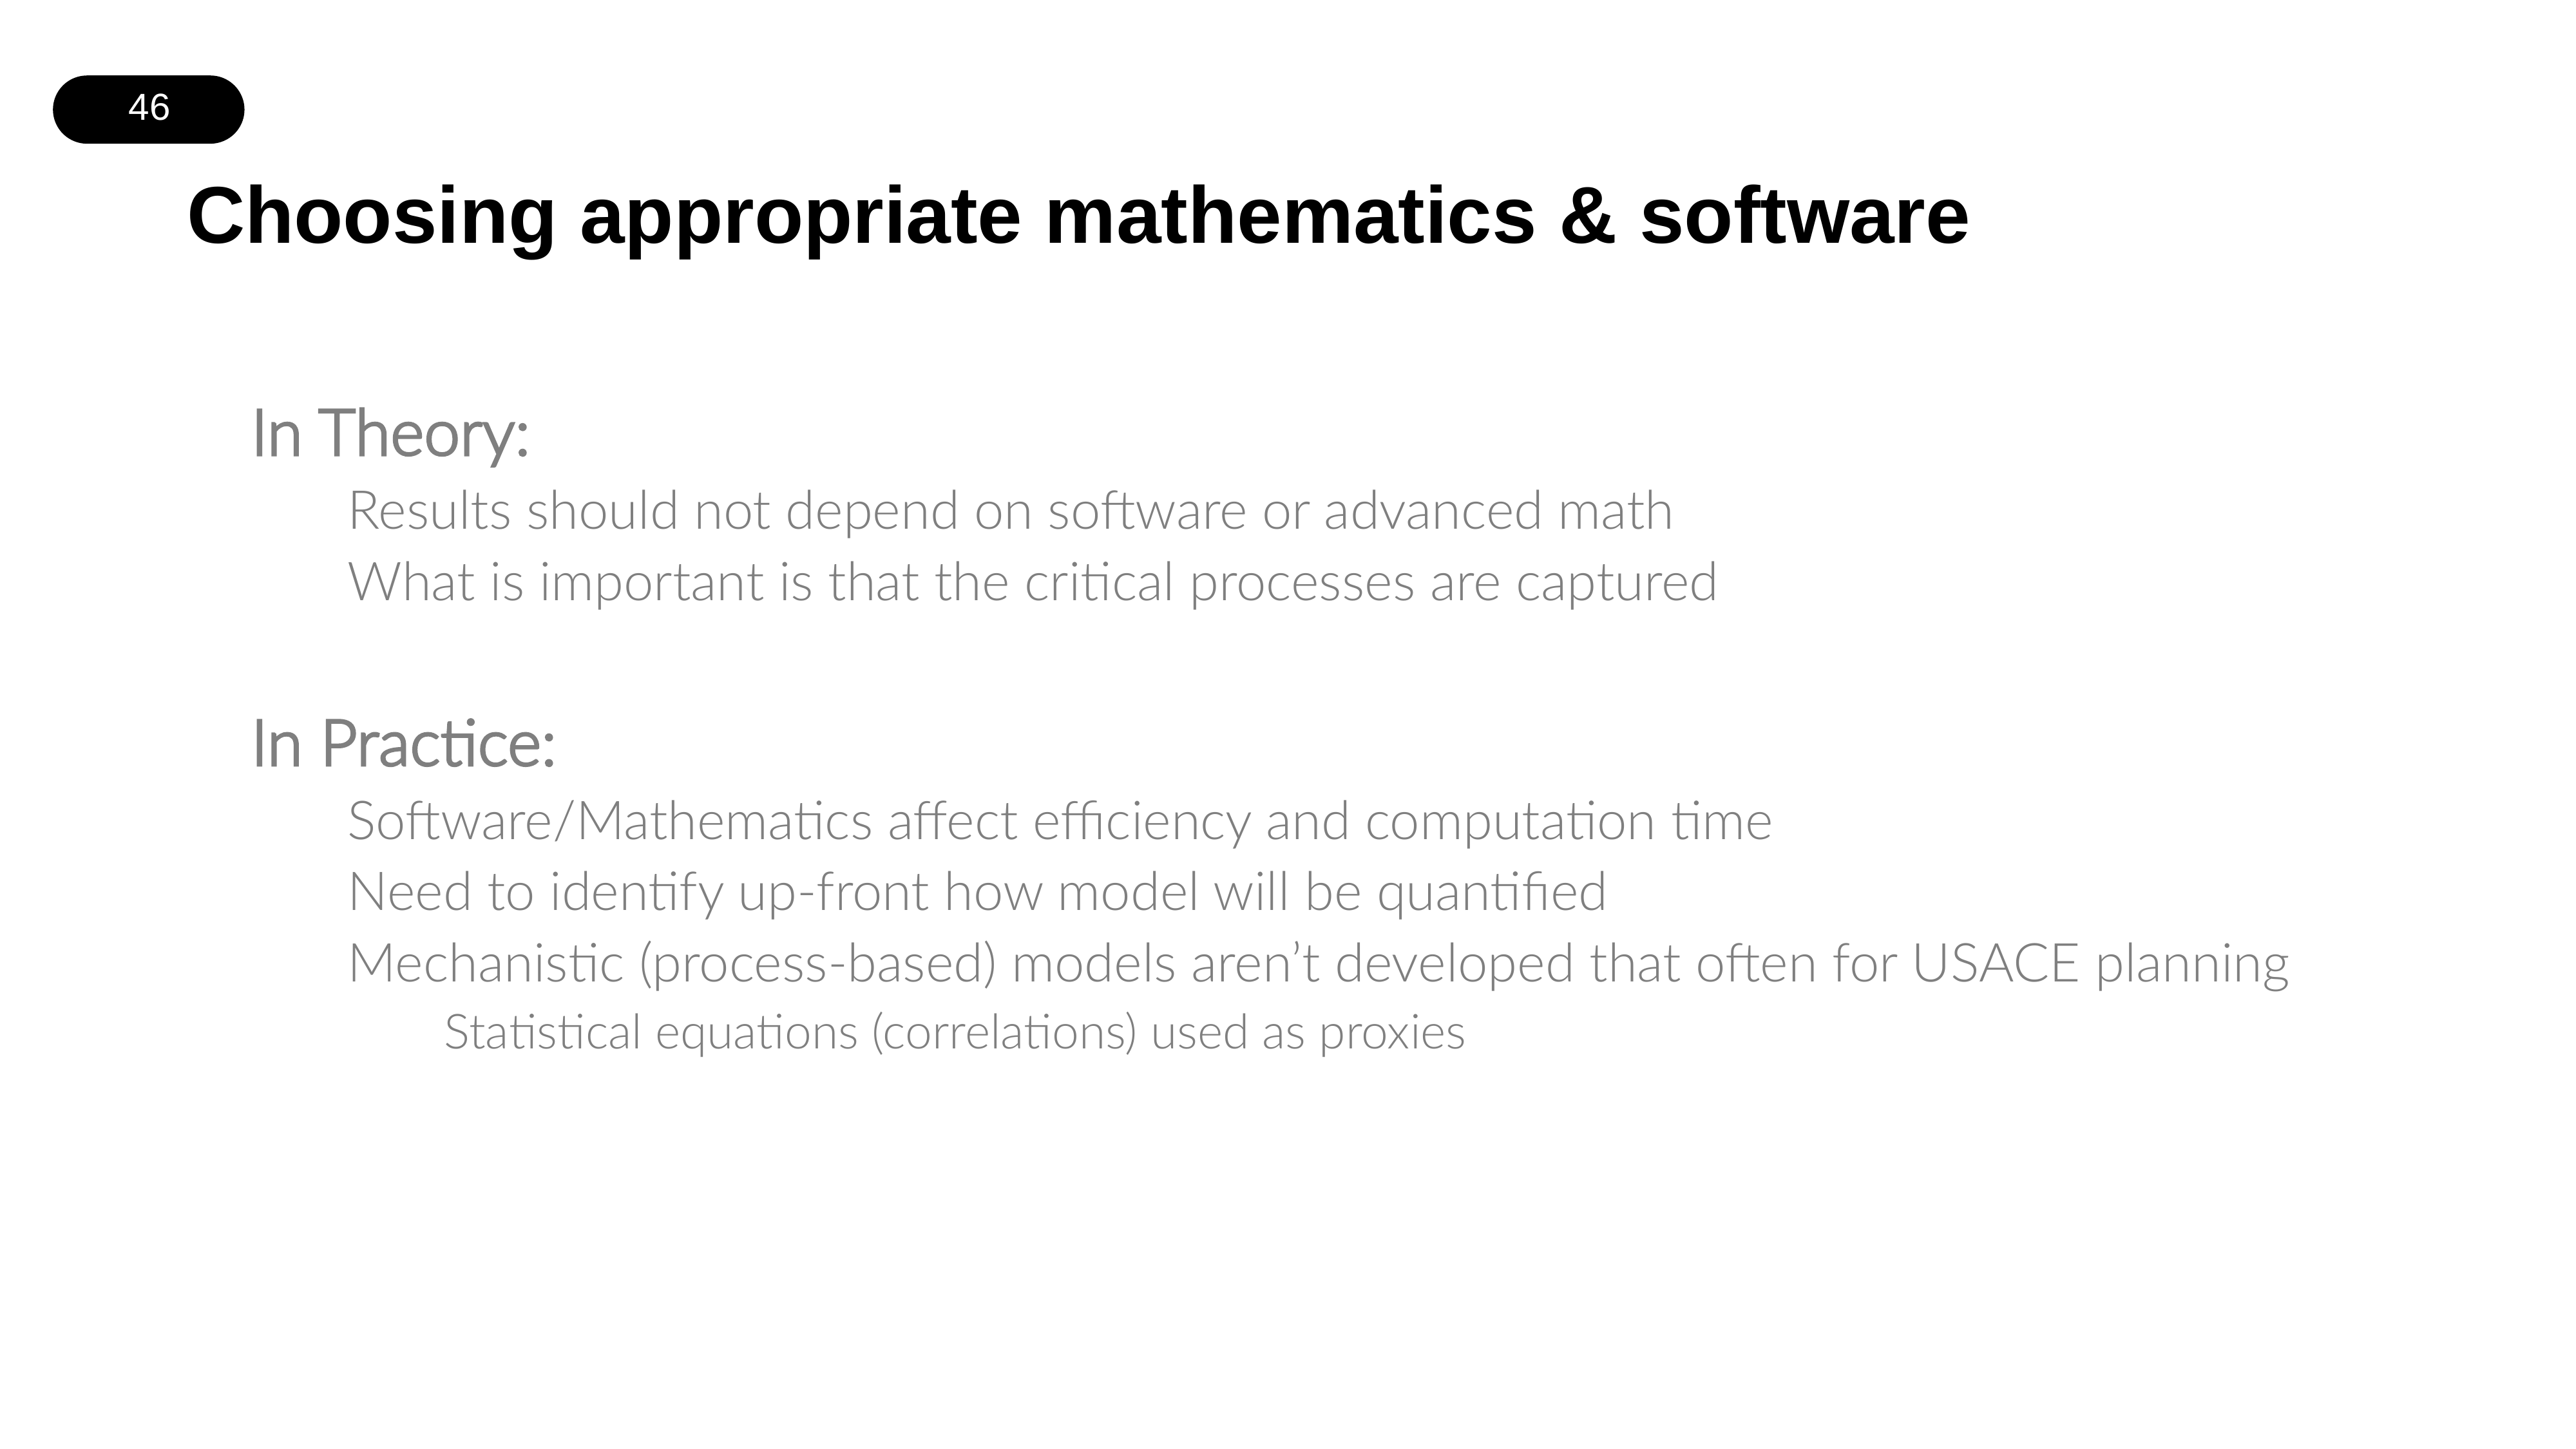

# Choosing appropriate mathematics & software
In Theory:
Results should not depend on software or advanced math
What is important is that the critical processes are captured

In Practice:
Software/Mathematics affect efficiency and computation time
Need to identify up-front how model will be quantified
Mechanistic (process-based) models aren’t developed that often for USACE planning
Statistical equations (correlations) used as proxies